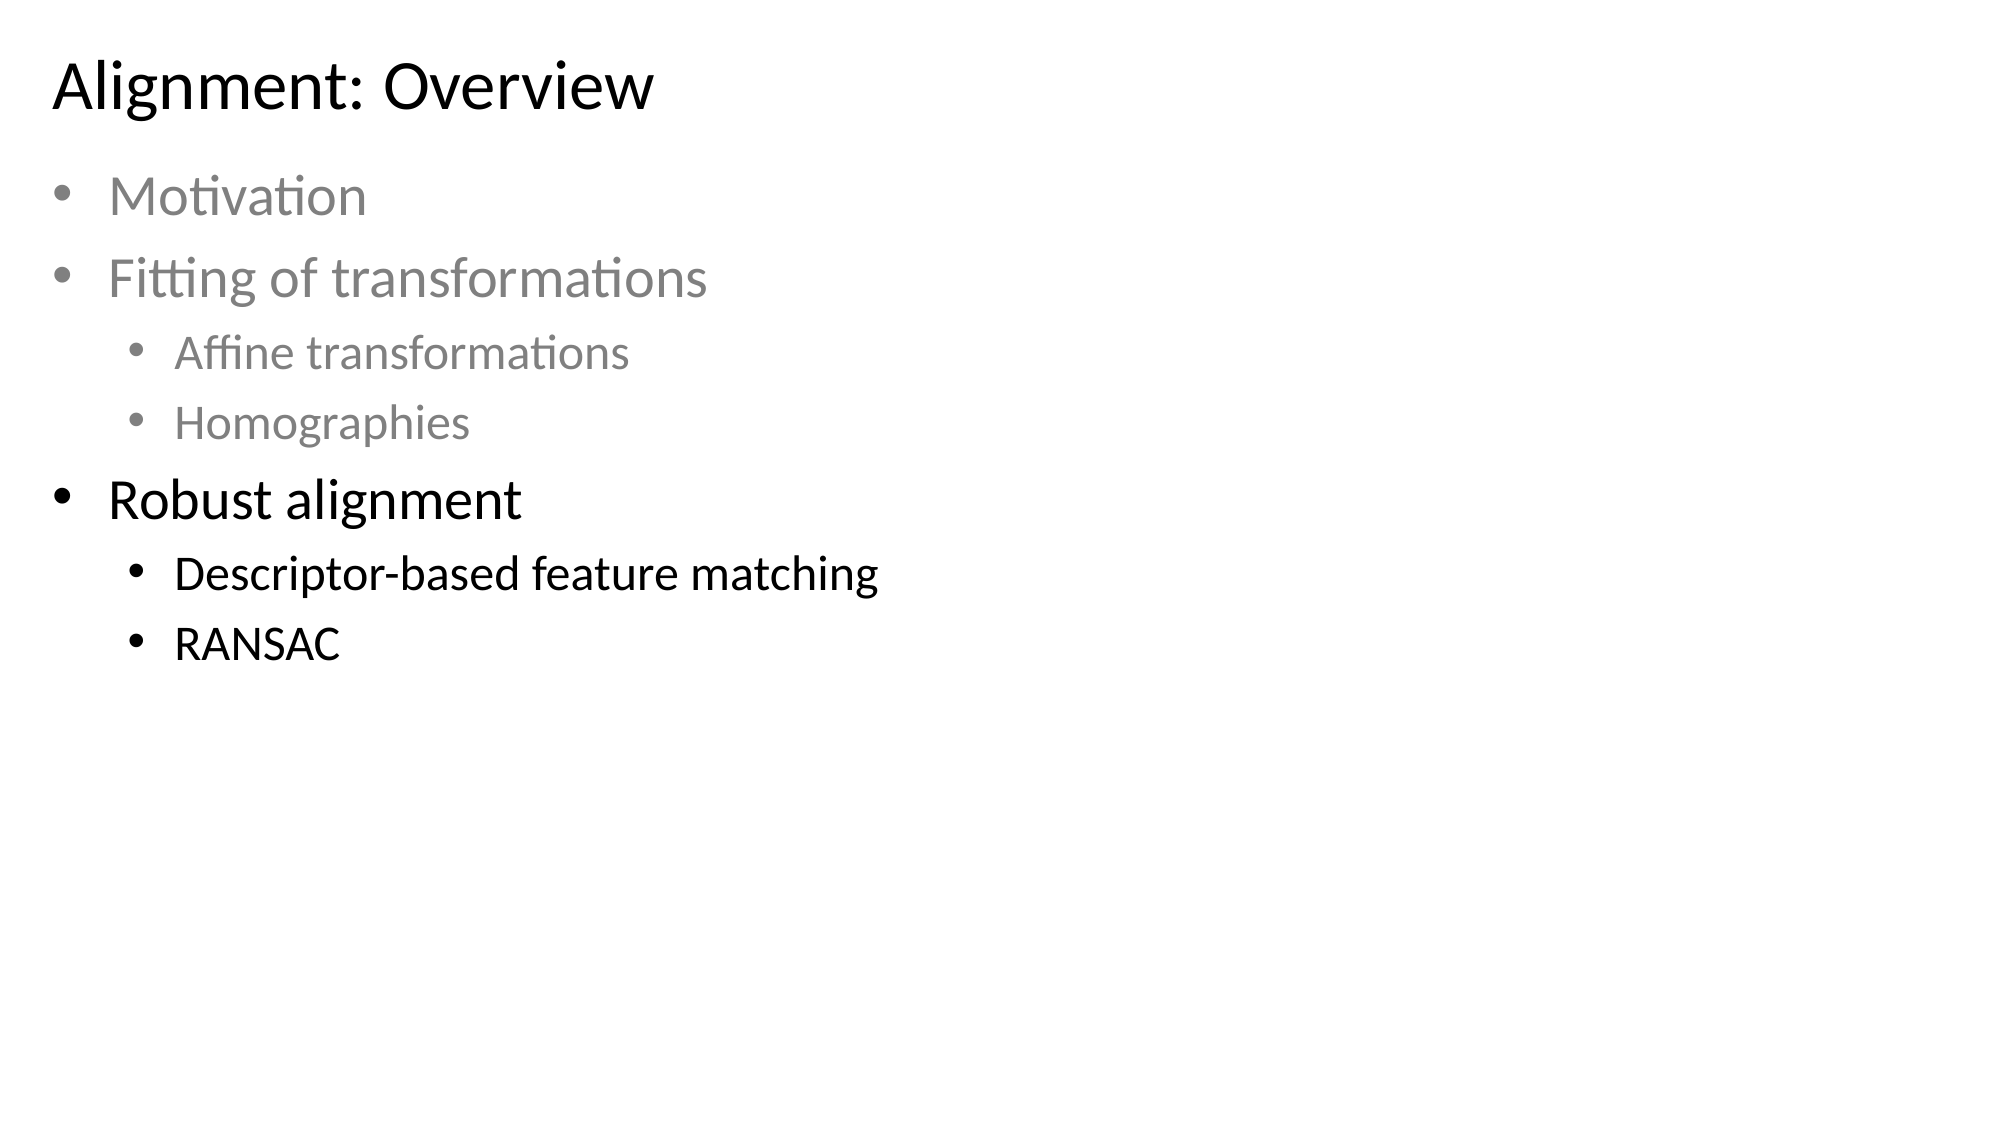

# Alignment: Overview
Motivation
Fitting of transformations
Affine transformations
Homographies
Robust alignment
Descriptor-based feature matching
RANSAC